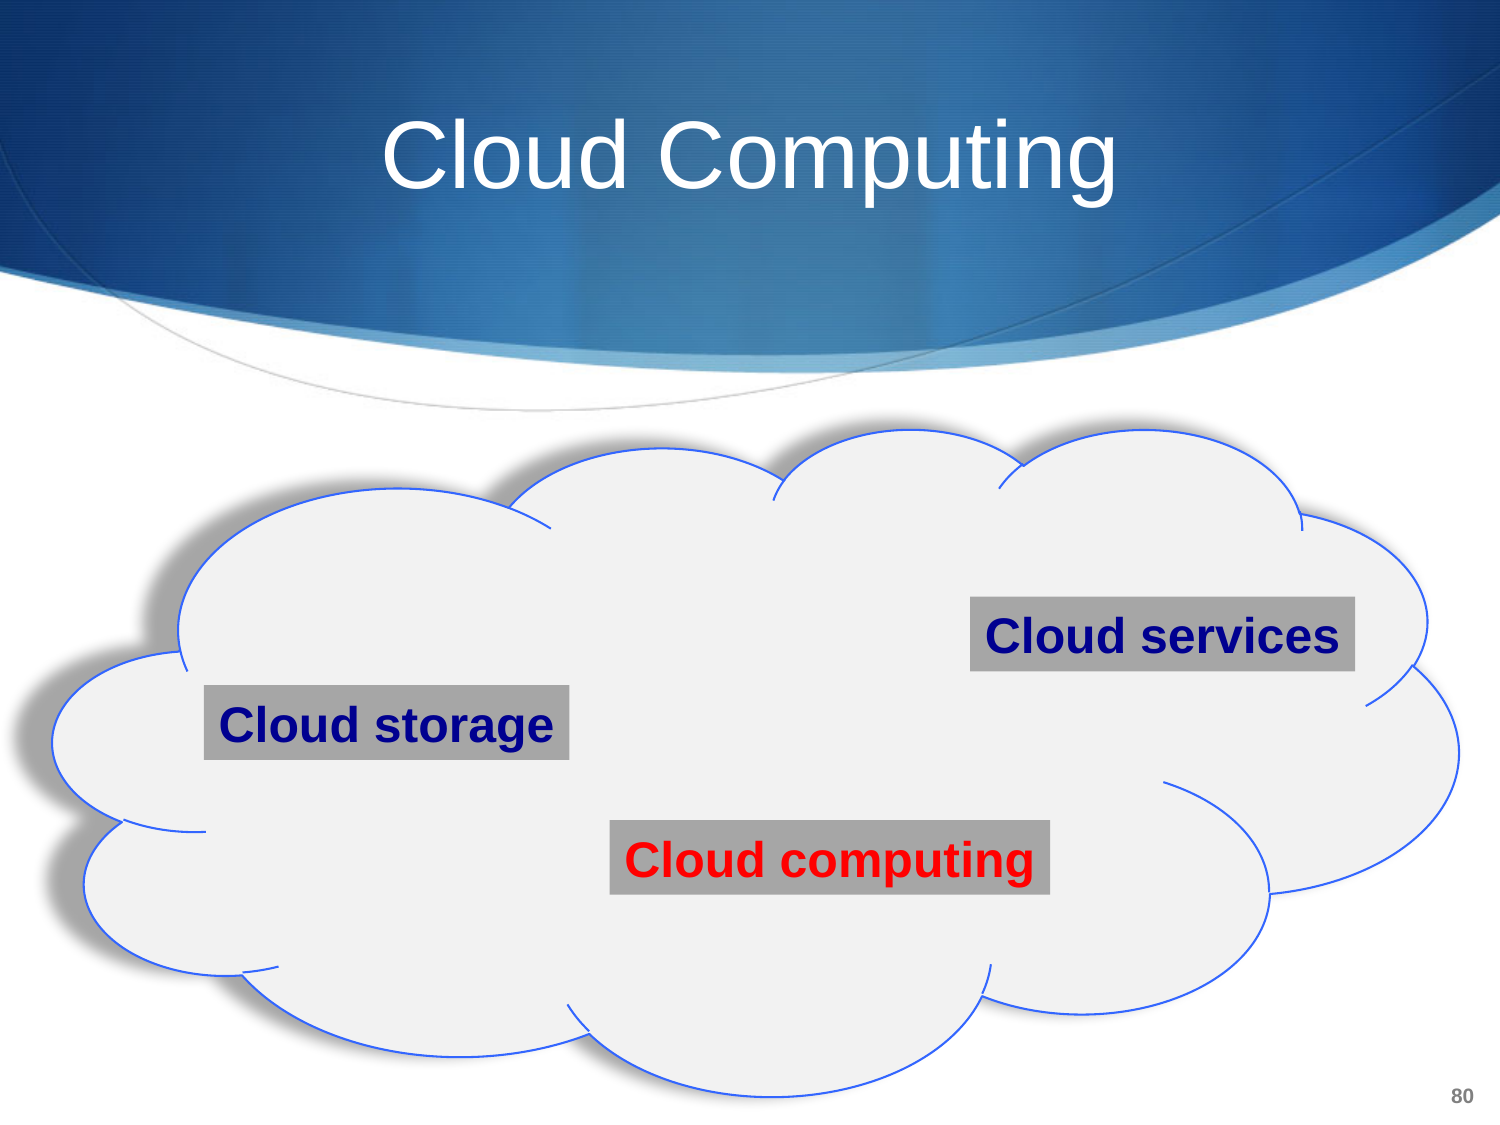

# Cloud Computing

Cloud services
Cloud storage
Cloud computing
80